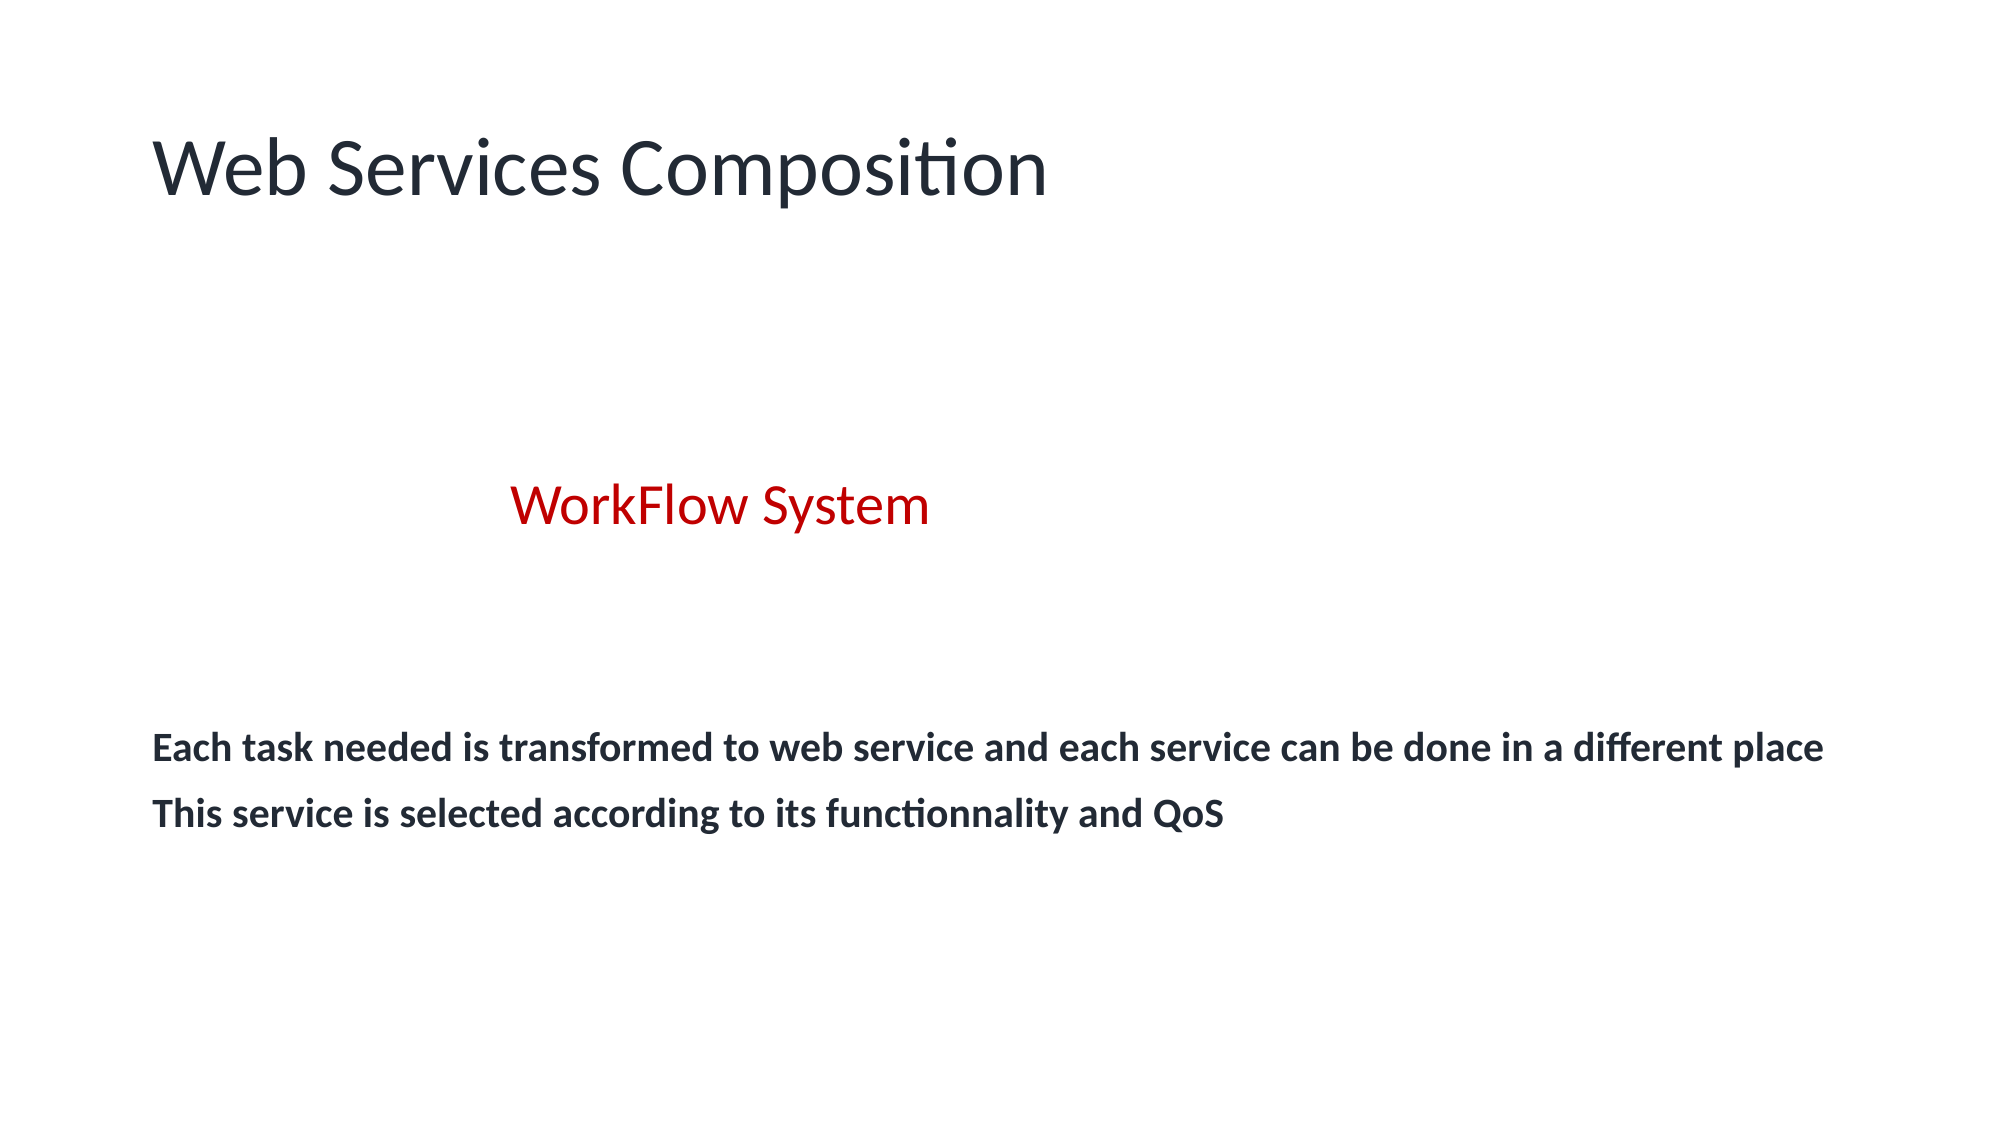

# Web Services Composition

                           WorkFlow System

Each task needed is transformed to web service and each service can be done in a different place
This service is selected according to its functionnality and QoS